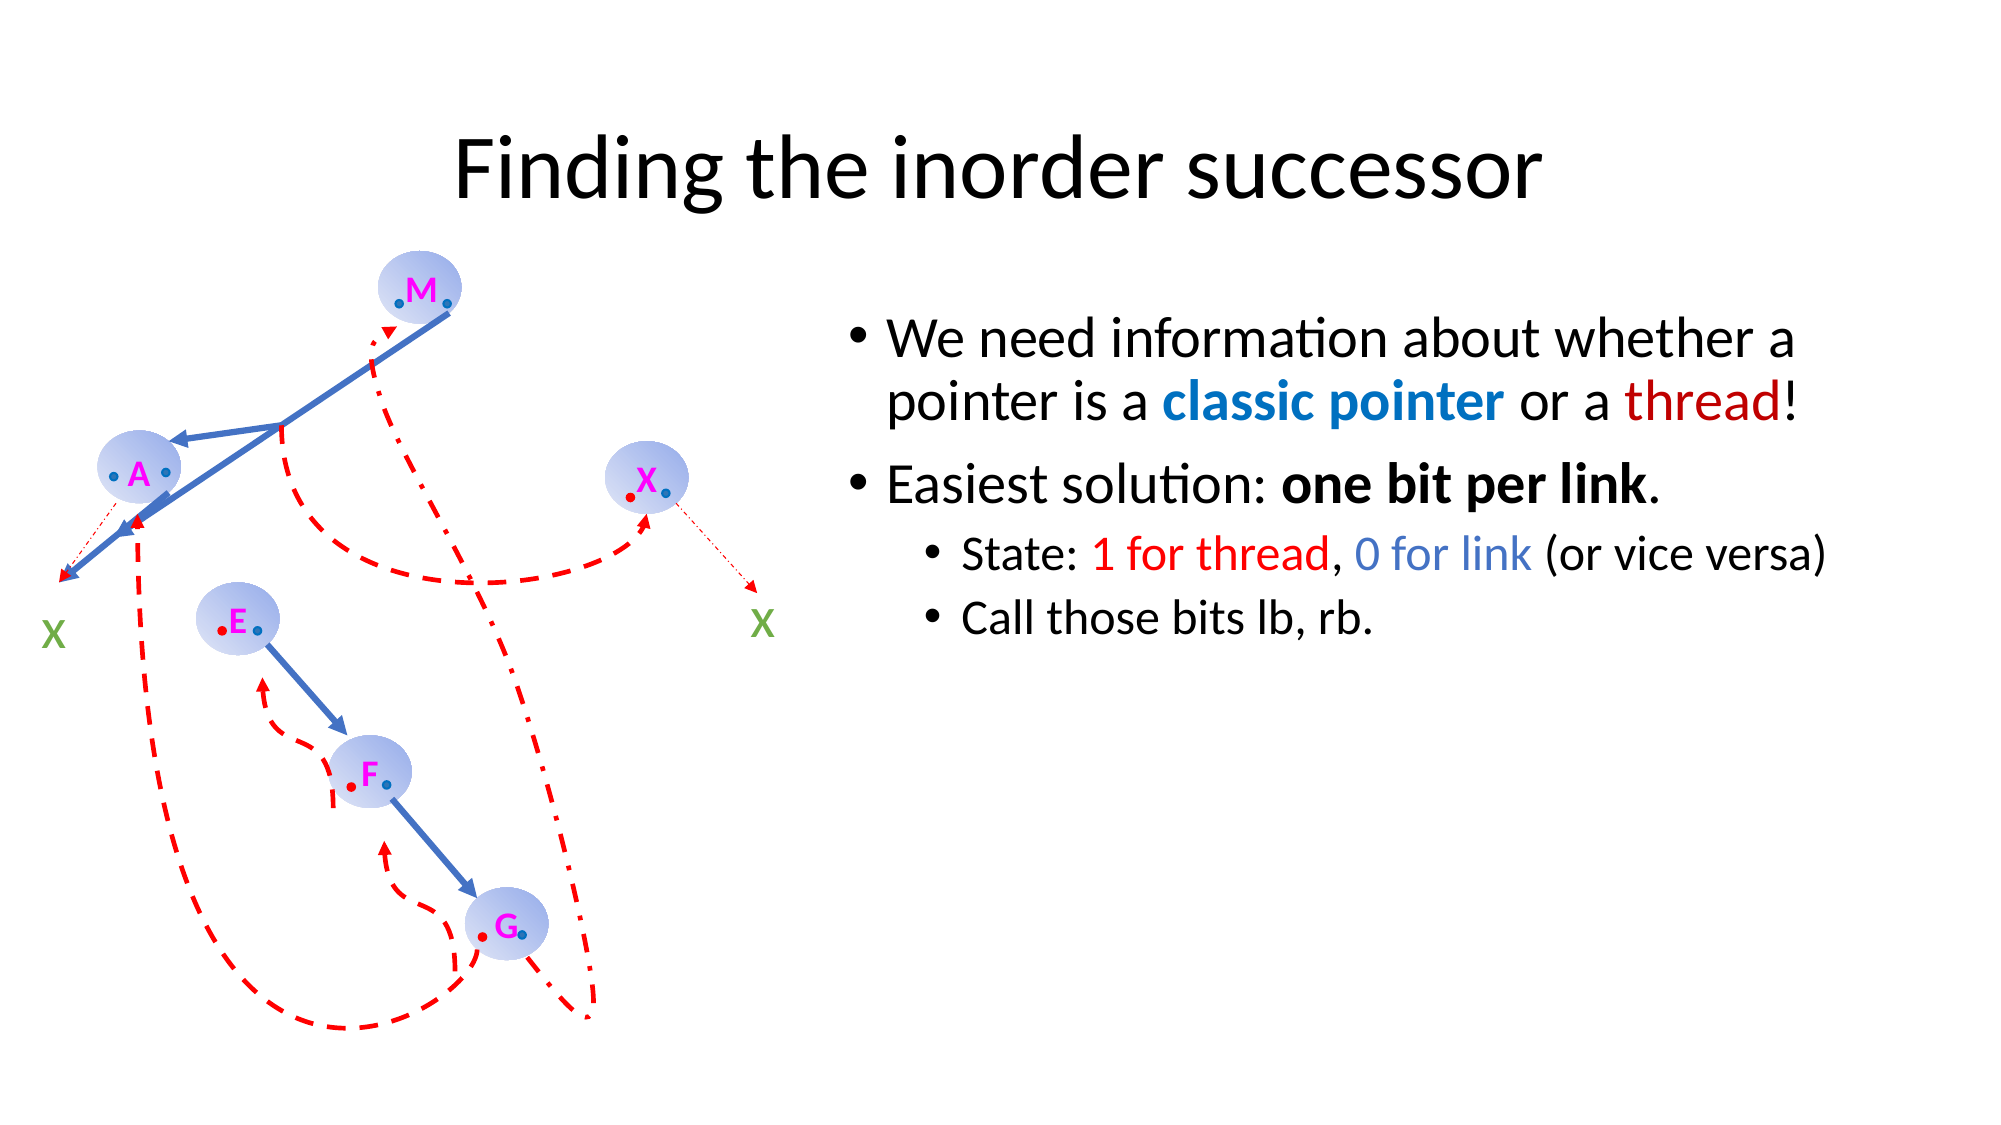

# Finding the inorder successor
M
We need information about whether a pointer is a classic pointer or a thread!
Easiest solution: one bit per link.
State: 1 for thread, 0 for link (or vice versa)
Call those bits lb, rb.

A
X

x
x
E

F

G